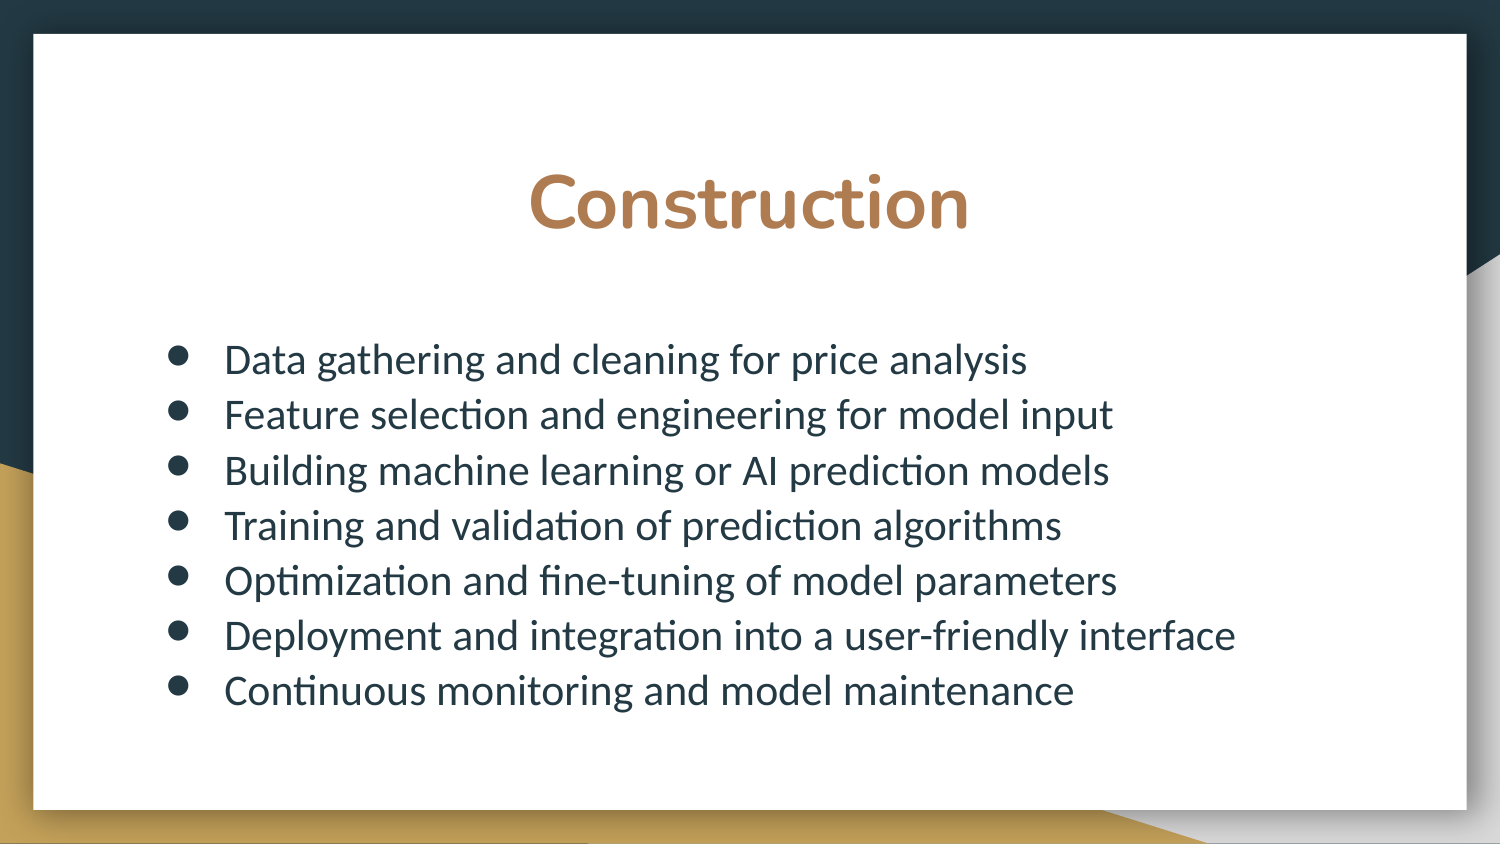

# Construction
Data gathering and cleaning for price analysis
Feature selection and engineering for model input
Building machine learning or AI prediction models
Training and validation of prediction algorithms
Optimization and fine-tuning of model parameters
Deployment and integration into a user-friendly interface
Continuous monitoring and model maintenance